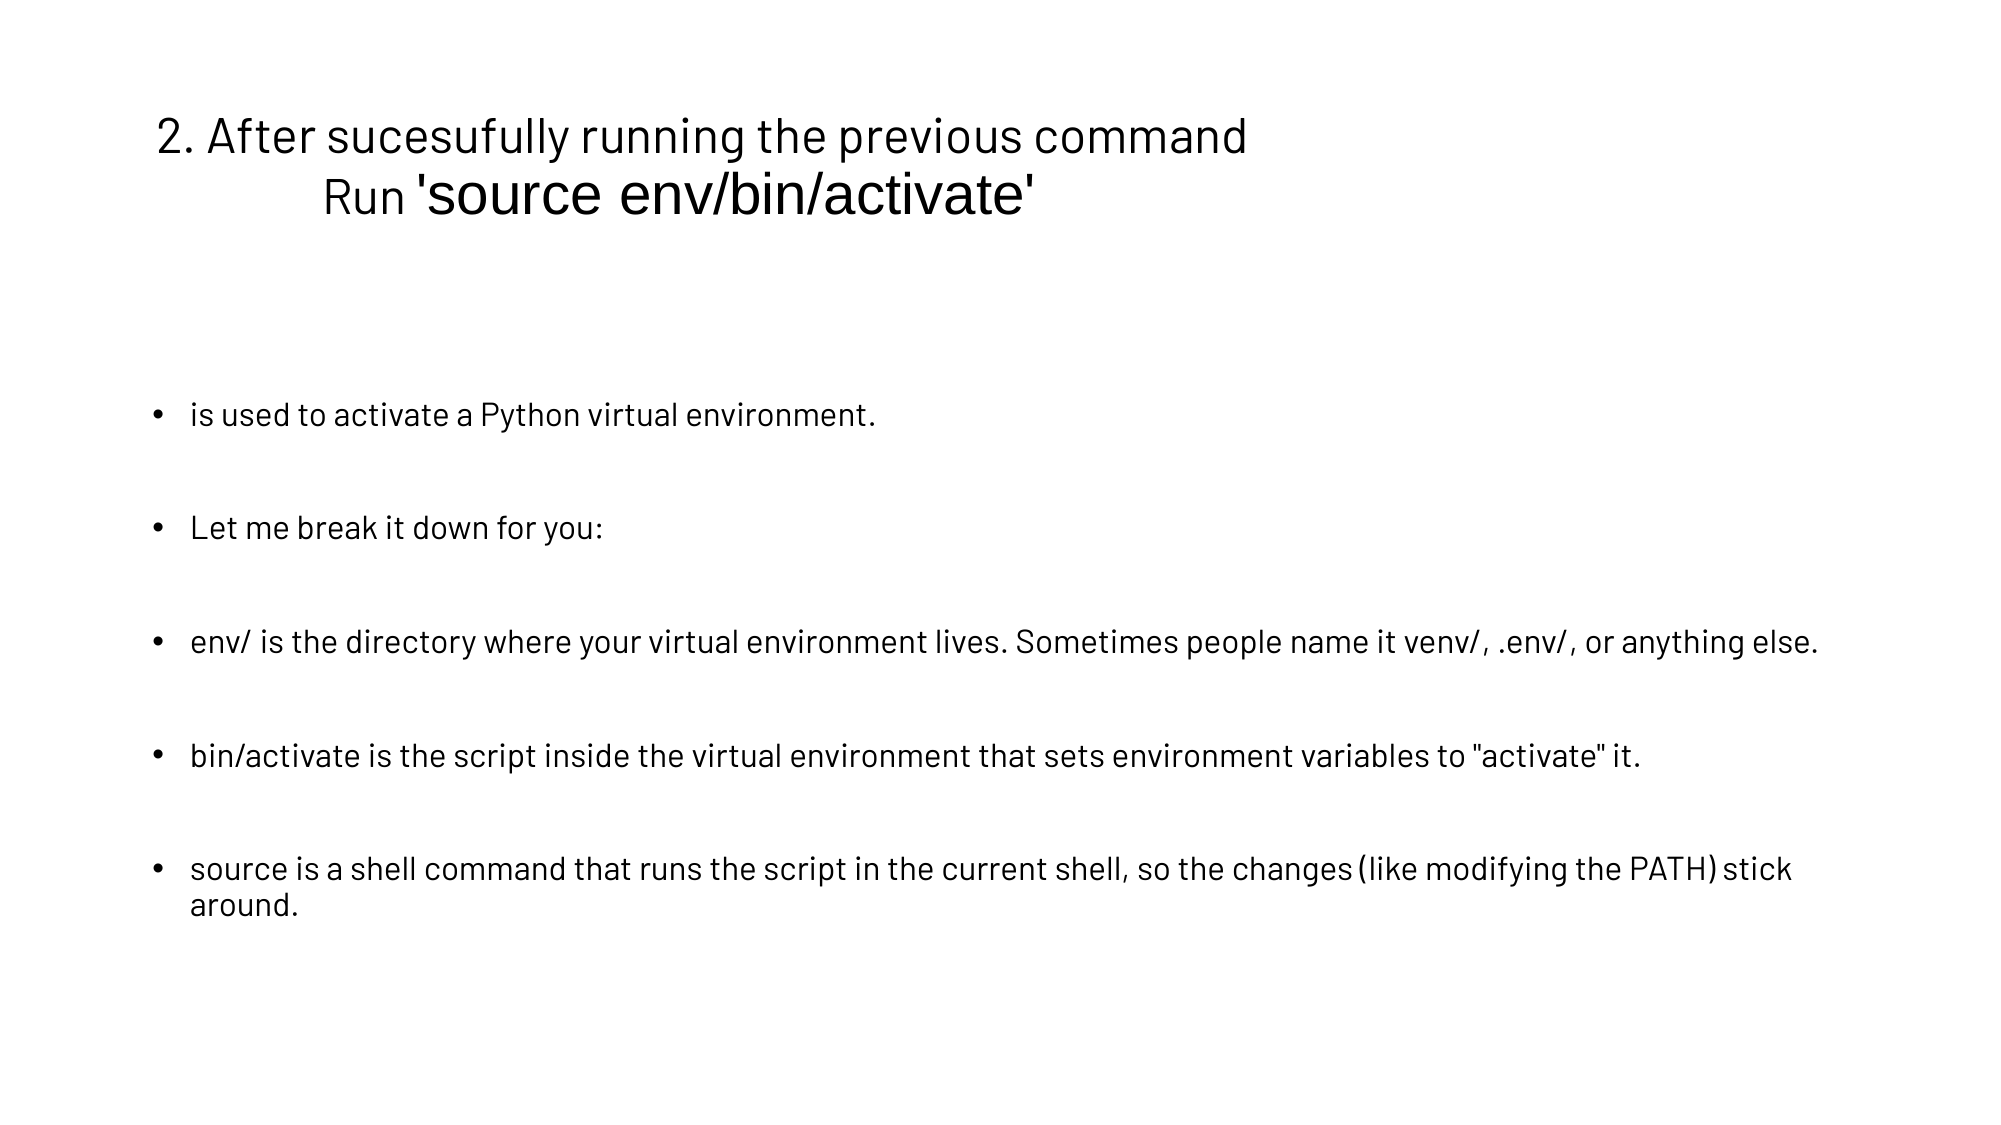

# 2. After sucesufully running the previous command Run 'source env/bin/activate'

is used to activate a Python virtual environment.

Let me break it down for you:

env/ is the directory where your virtual environment lives. Sometimes people name it venv/, .env/, or anything else.

bin/activate is the script inside the virtual environment that sets environment variables to "activate" it.

source is a shell command that runs the script in the current shell, so the changes (like modifying the PATH) stick around.